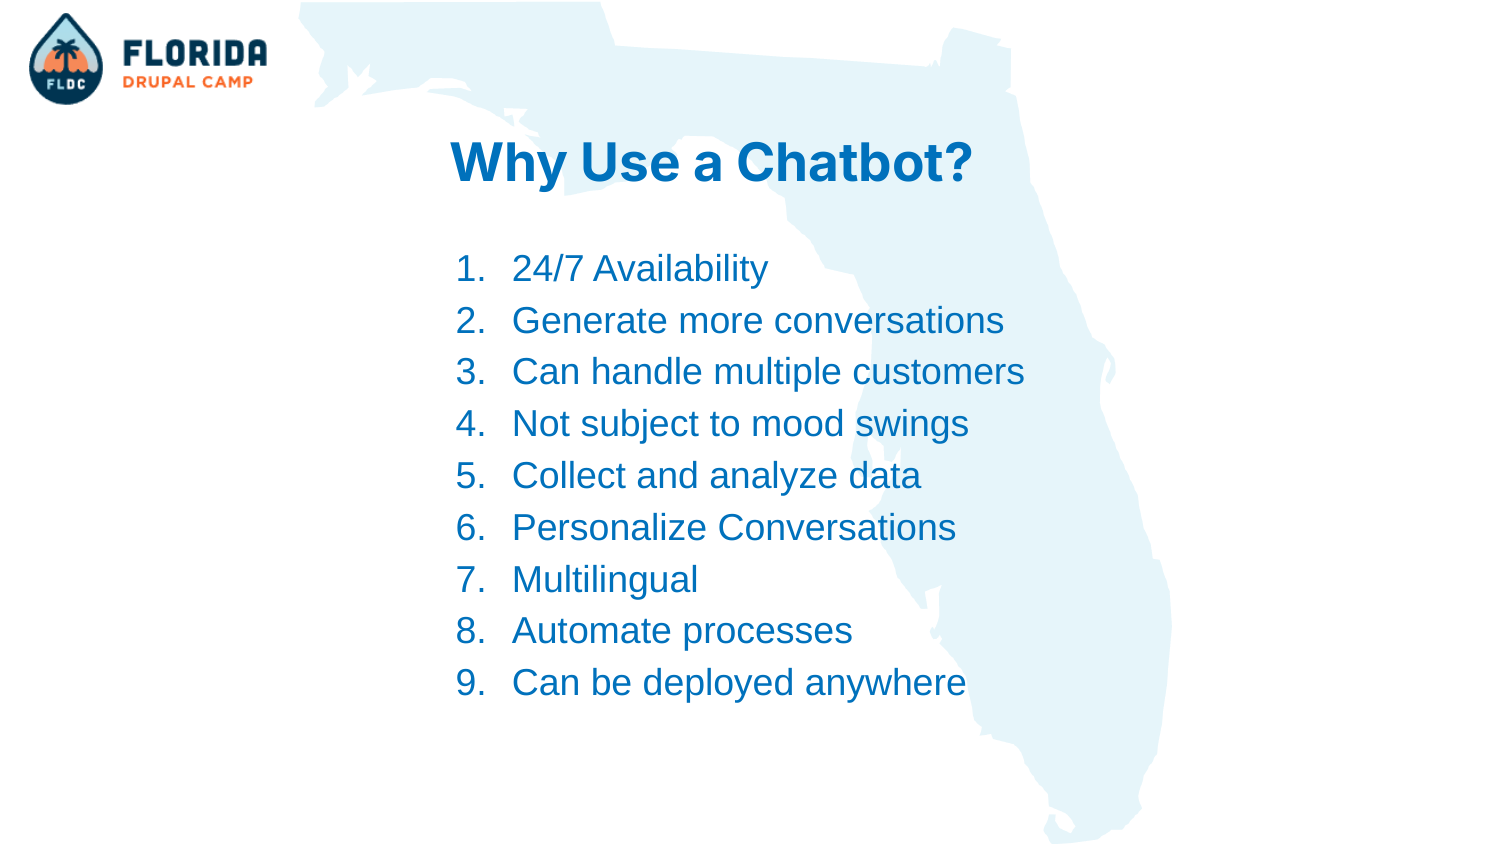

# Why Use a Chatbot?
24/7 Availability
Generate more conversations
Can handle multiple customers
Not subject to mood swings
Collect and analyze data
Personalize Conversations
Multilingual
Automate processes
Can be deployed anywhere